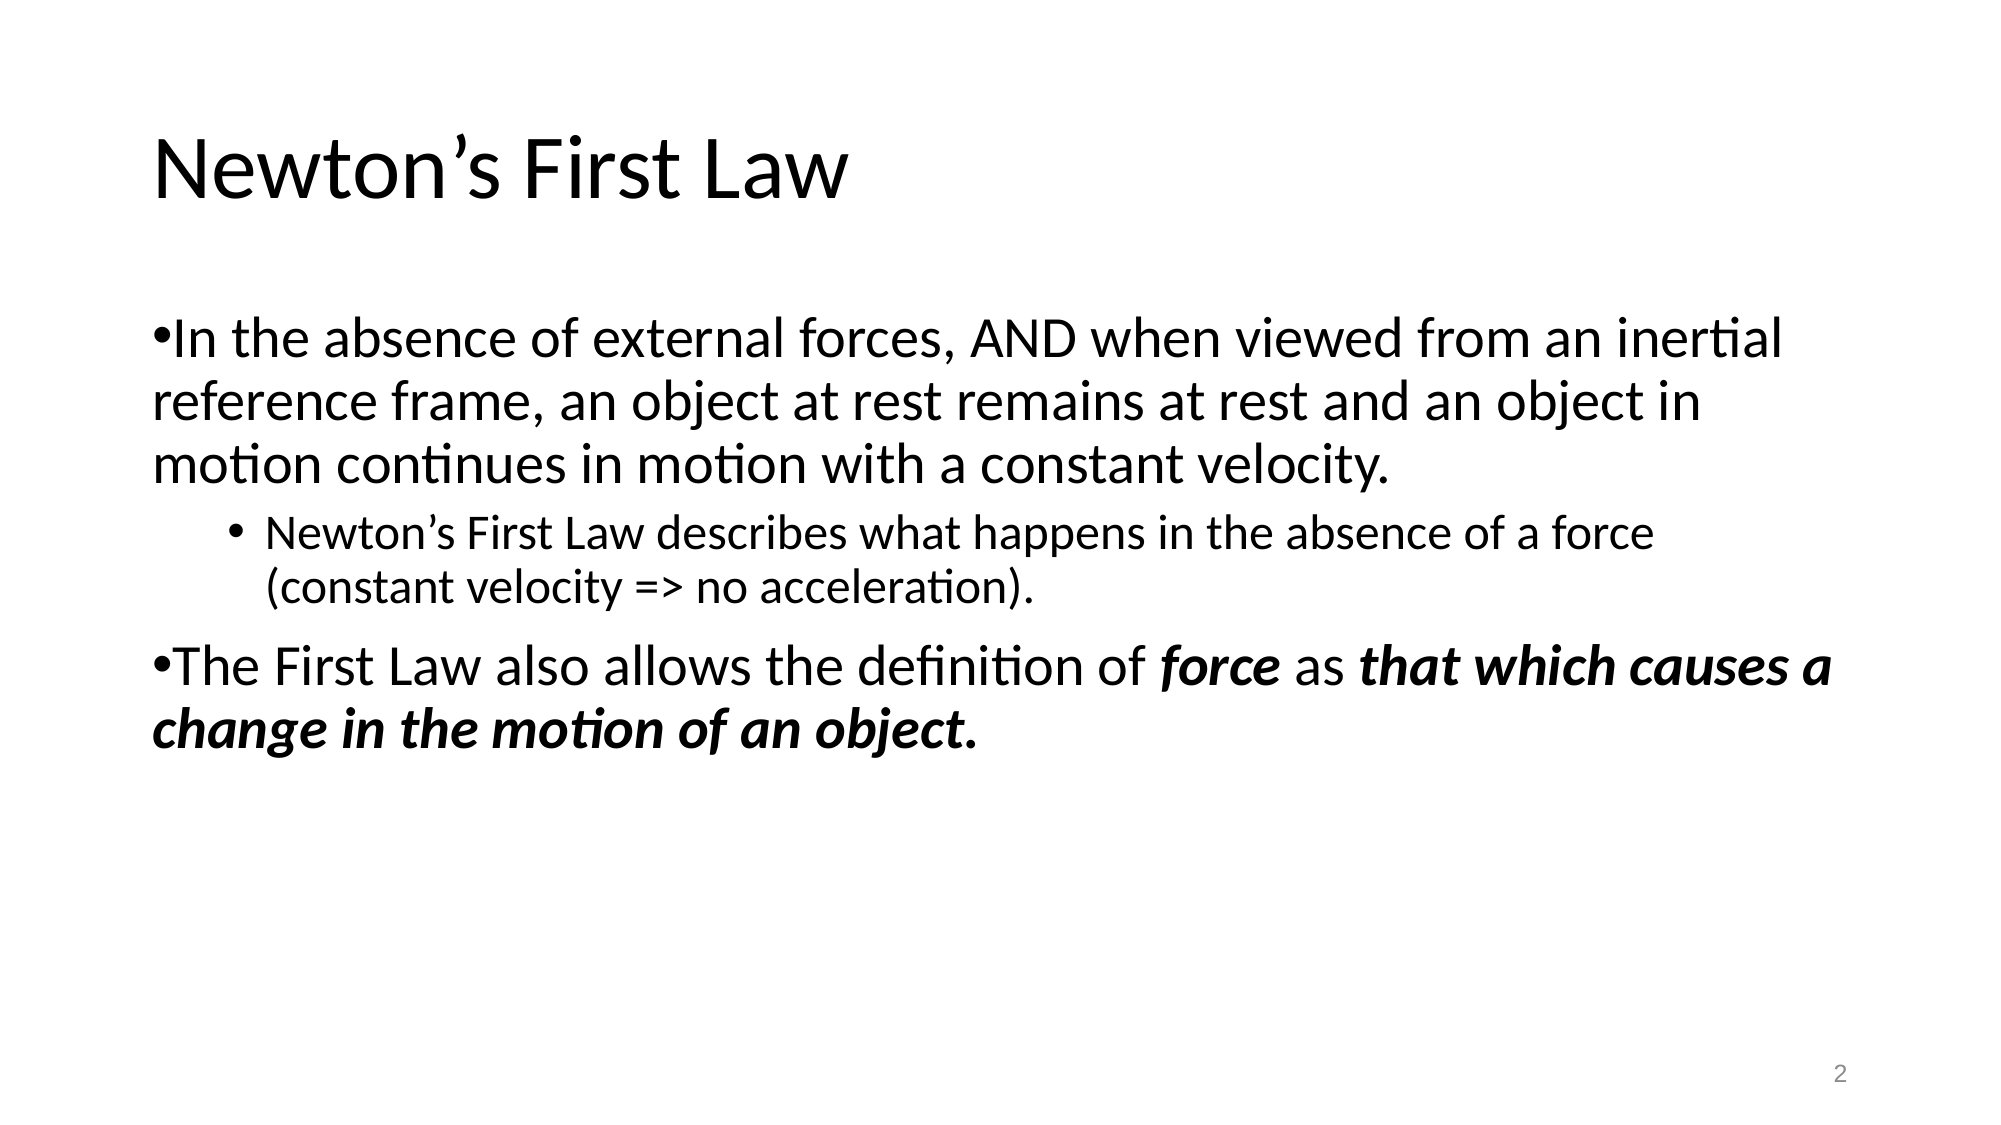

# Newton’s First Law
In the absence of external forces, AND when viewed from an inertial reference frame, an object at rest remains at rest and an object in motion continues in motion with a constant velocity.
Newton’s First Law describes what happens in the absence of a force (constant velocity => no acceleration).
The First Law also allows the definition of force as that which causes a change in the motion of an object.
2